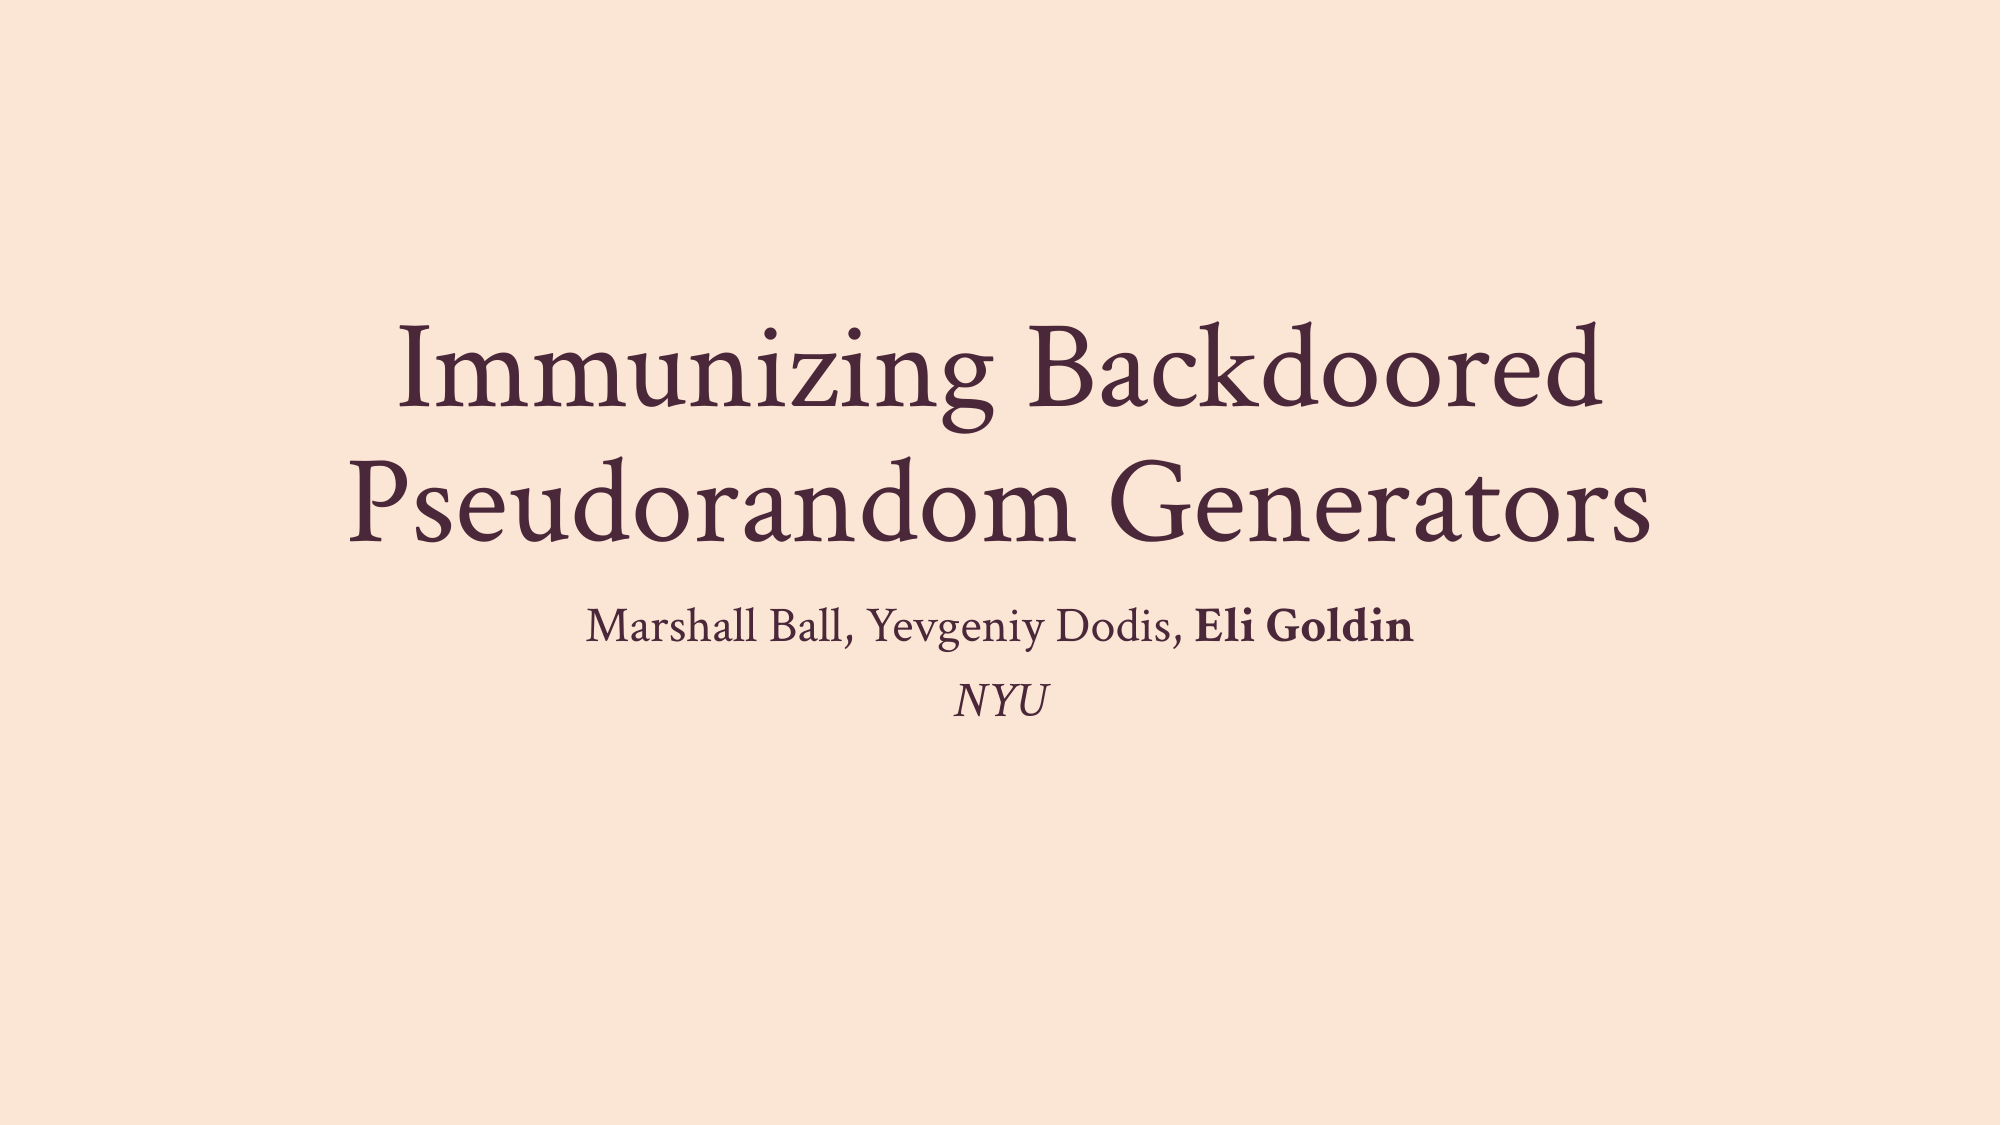

# Immunizing Backdoored Pseudorandom Generators
Marshall Ball, Yevgeniy Dodis, Eli Goldin
NYU